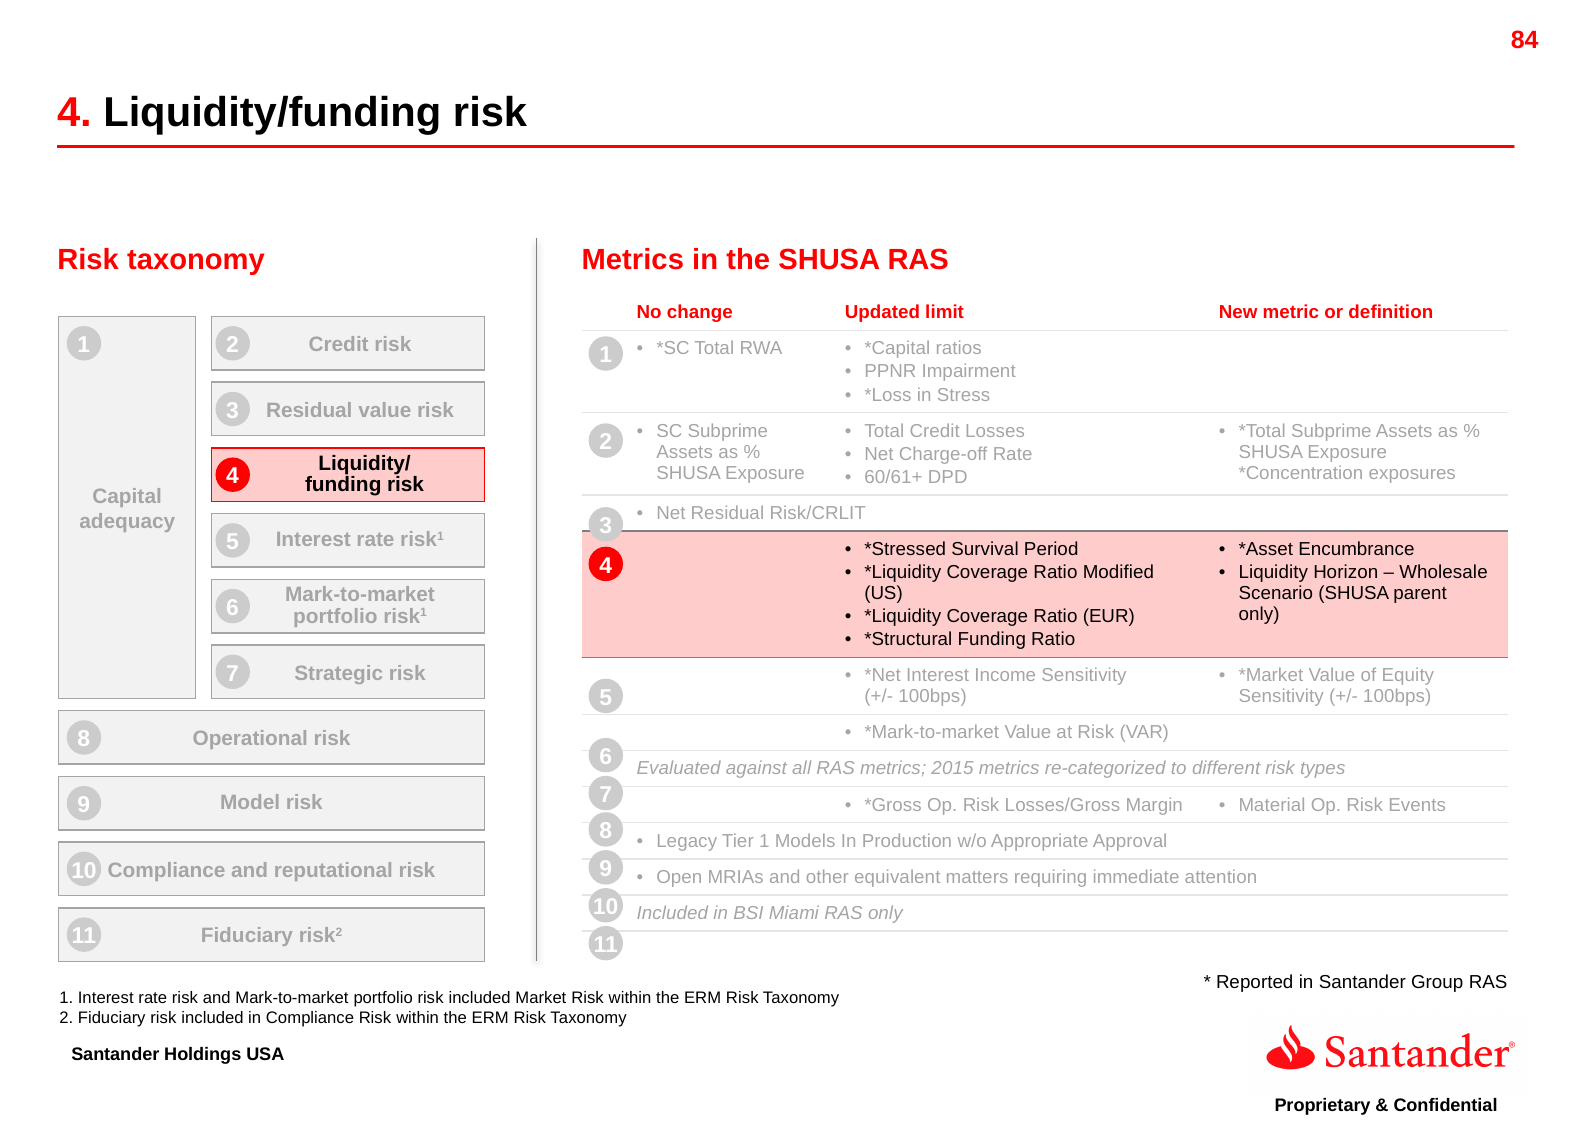

4. Liquidity/funding risk
Risk taxonomy
Metrics in the SHUSA RAS
|  | No change | Updated limit | New metric or definition |
| --- | --- | --- | --- |
|  | \*SC Total RWA | \*Capital ratios PPNR Impairment \*Loss in Stress |  |
|  | SC Subprime Assets as % SHUSA Exposure | Total Credit Losses Net Charge-off Rate 60/61+ DPD | \*Total Subprime Assets as % SHUSA Exposure \*Concentration exposures |
|  | Net Residual Risk/CRLIT |  |  |
|  |  | \*Stressed Survival Period \*Liquidity Coverage Ratio Modified (US) \*Liquidity Coverage Ratio (EUR) \*Structural Funding Ratio | \*Asset Encumbrance Liquidity Horizon – Wholesale Scenario (SHUSA parent only) |
|  |  | \*Net Interest Income Sensitivity (+/- 100bps) | \*Market Value of Equity Sensitivity (+/- 100bps) |
|  |  | \*Mark-to-market Value at Risk (VAR) |  |
|  | Evaluated against all RAS metrics; 2015 metrics re-categorized to different risk types |  |  |
|  |  | \*Gross Op. Risk Losses/Gross Margin | Material Op. Risk Events |
|  | Legacy Tier 1 Models In Production w/o Appropriate Approval |  |  |
|  | Open MRIAs and other equivalent matters requiring immediate attention |  |  |
|  | Included in BSI Miami RAS only |  |  |
Capital adequacy
Credit risk
1
2
1
Residual value risk
3
2
Liquidity/ funding risk
4
3
Interest rate risk1
5
4
Mark-to-market
portfolio risk1
6
Strategic risk
7
5
Operational risk
8
6
7
Model risk
9
8
Compliance and reputational risk
9
10
10
Fiduciary risk2
11
11
* Reported in Santander Group RAS
Interest rate risk and Mark-to-market portfolio risk included Market Risk within the ERM Risk Taxonomy
Fiduciary risk included in Compliance Risk within the ERM Risk Taxonomy